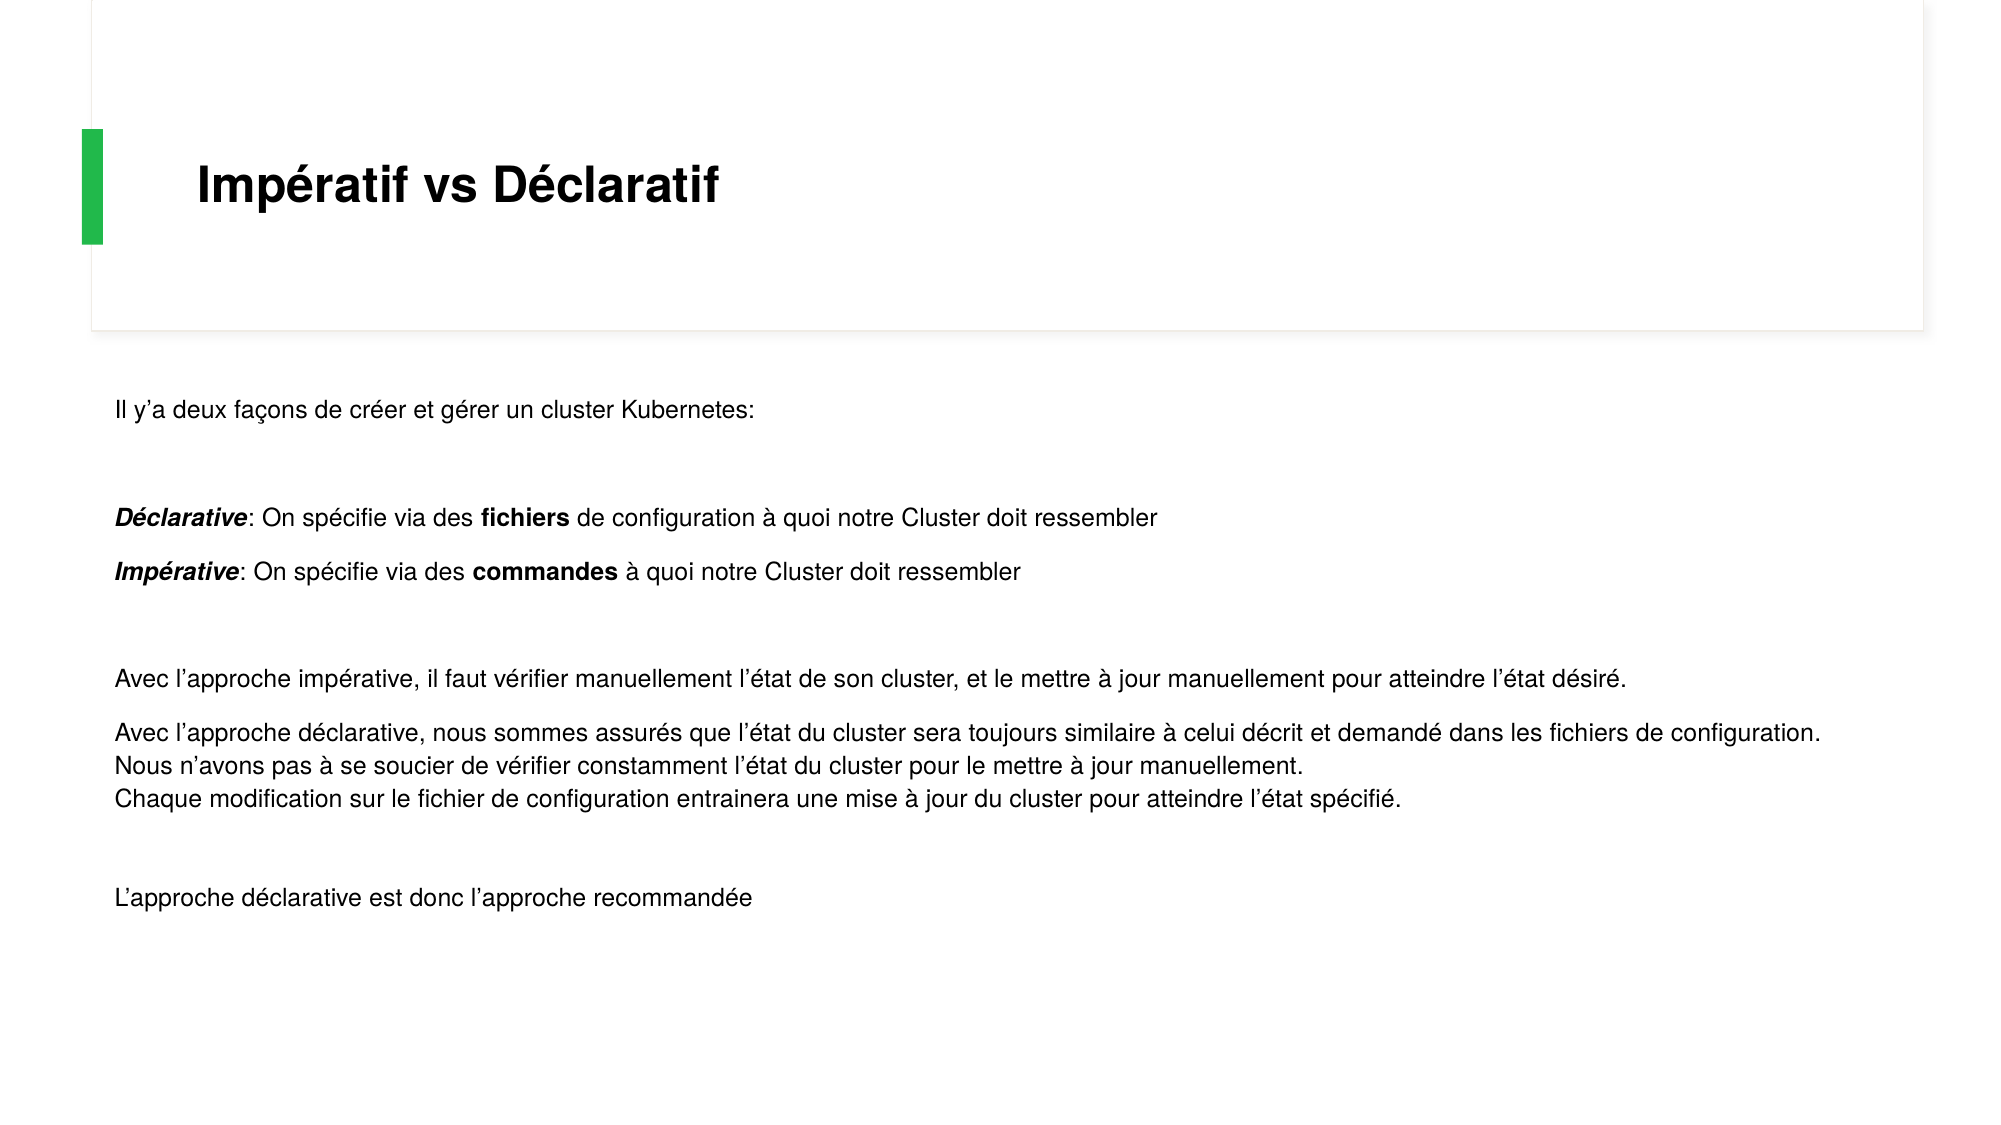

# Impératif vs Déclaratif
Il y’a deux façons de créer et gérer un cluster Kubernetes:

Déclarative: On spécifie via des fichiers de configuration à quoi notre Cluster doit ressembler
Impérative: On spécifie via des commandes à quoi notre Cluster doit ressembler

Avec l’approche impérative, il faut vérifier manuellement l’état de son cluster, et le mettre à jour manuellement pour atteindre l’état désiré.
Avec l’approche déclarative, nous sommes assurés que l’état du cluster sera toujours similaire à celui décrit et demandé dans les fichiers de configuration. Nous n’avons pas à se soucier de vérifier constamment l’état du cluster pour le mettre à jour manuellement.
Chaque modification sur le fichier de configuration entrainera une mise à jour du cluster pour atteindre l’état spécifié.
L’approche déclarative est donc l’approche recommandée